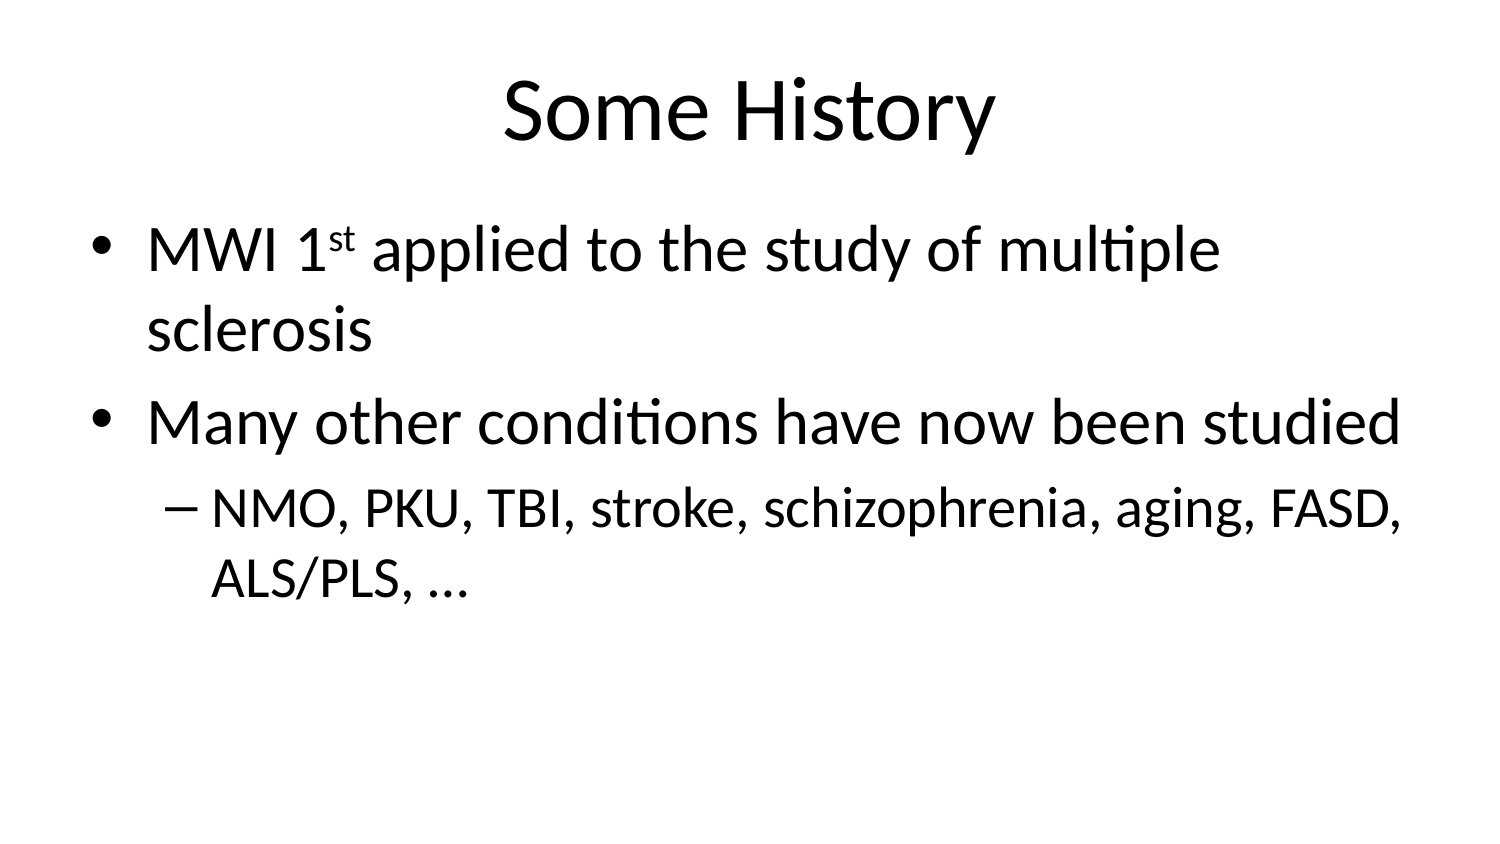

# Some History
MWI 1st applied to the study of multiple sclerosis
Many other conditions have now been studied
NMO, PKU, TBI, stroke, schizophrenia, aging, FASD, ALS/PLS, …